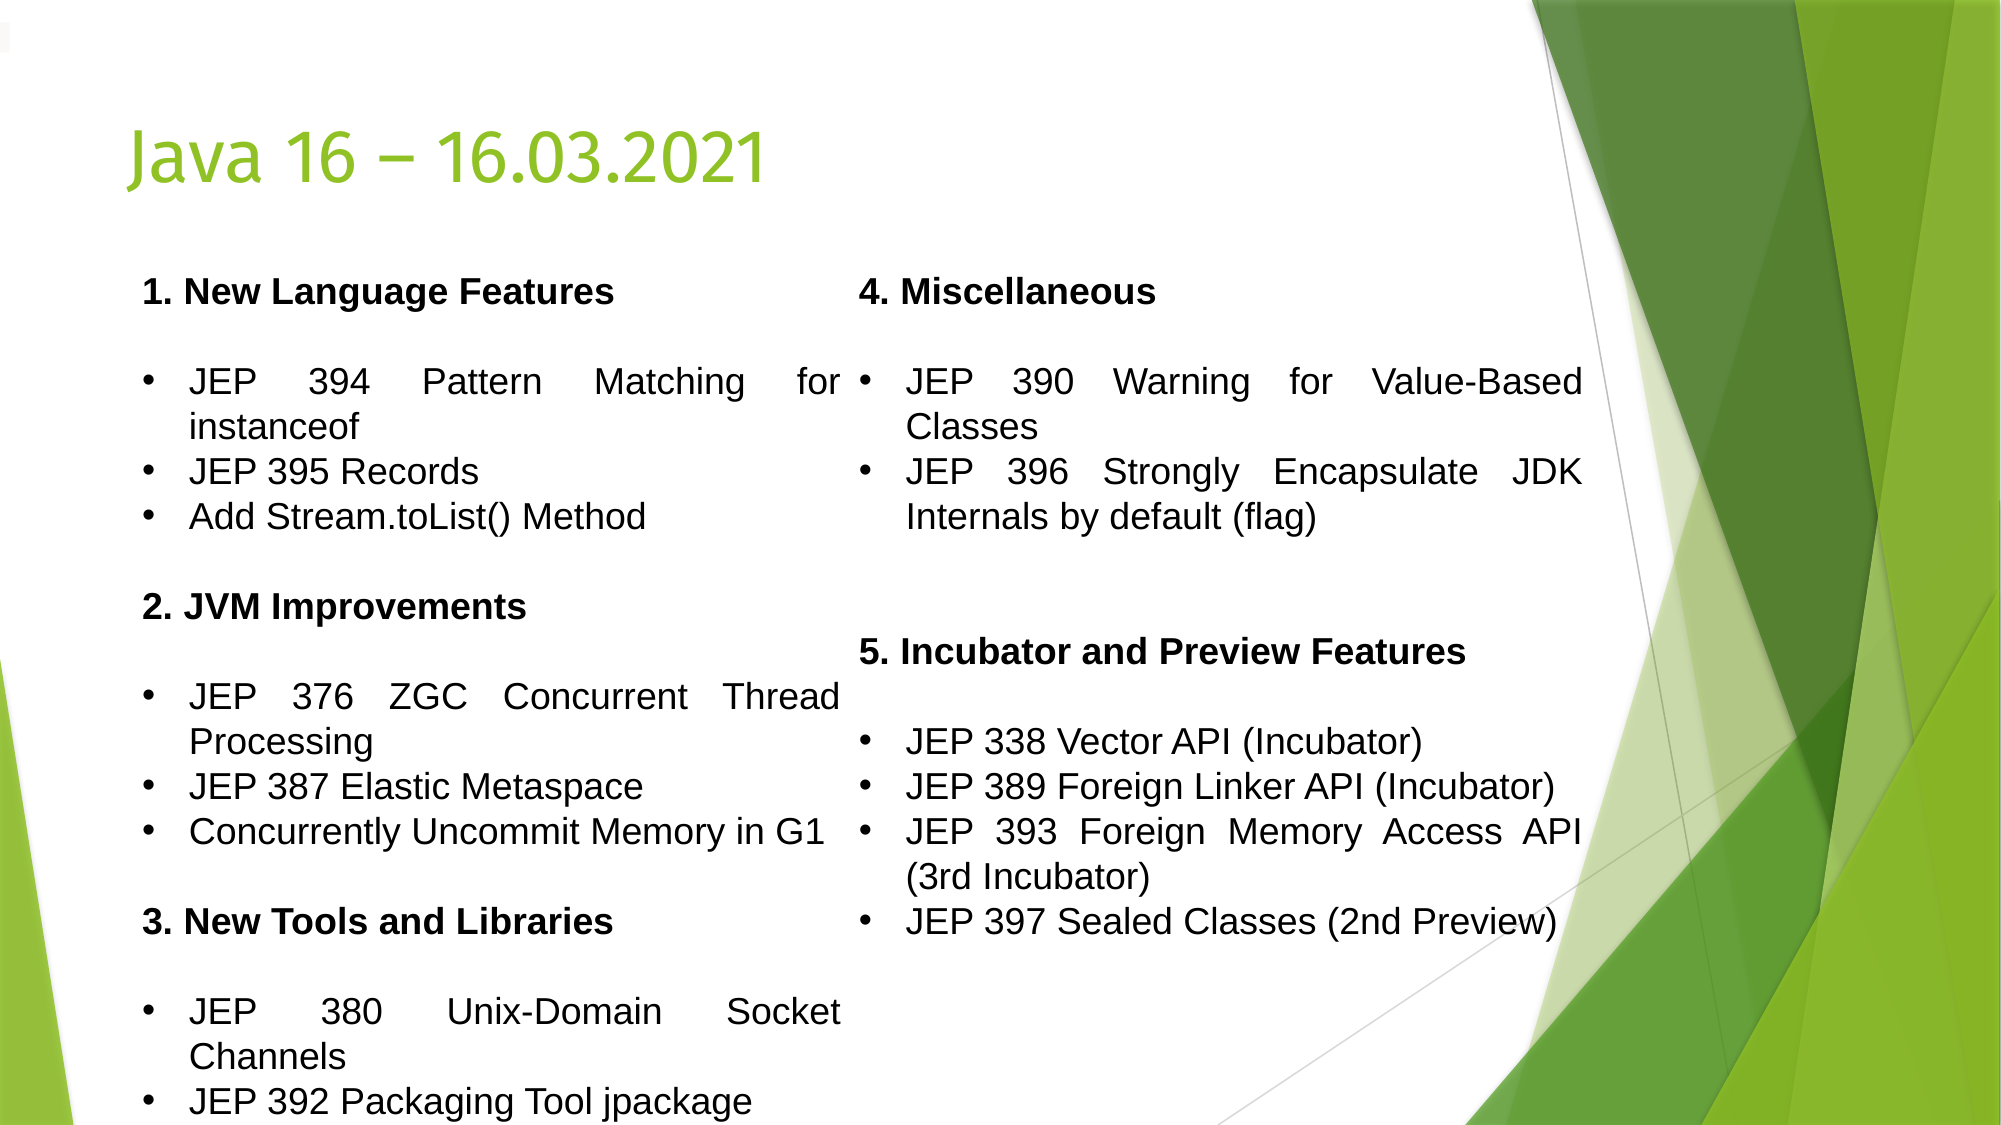

# Java 16 – 16.03.2021
4. Miscellaneous

JEP 390 Warning for Value-Based Classes
JEP 396 Strongly Encapsulate JDK Internals by default (flag)

5. Incubator and Preview Features

JEP 338 Vector API (Incubator)
JEP 389 Foreign Linker API (Incubator)
JEP 393 Foreign Memory Access API (3rd Incubator)
JEP 397 Sealed Classes (2nd Preview)

1. New Language Features

JEP 394 Pattern Matching for instanceof
JEP 395 Records
Add Stream.toList() Method

2. JVM Improvements

JEP 376 ZGC Concurrent Thread Processing
JEP 387 Elastic Metaspace
Concurrently Uncommit Memory in G1

3. New Tools and Libraries

JEP 380 Unix-Domain Socket Channels
JEP 392 Packaging Tool jpackage